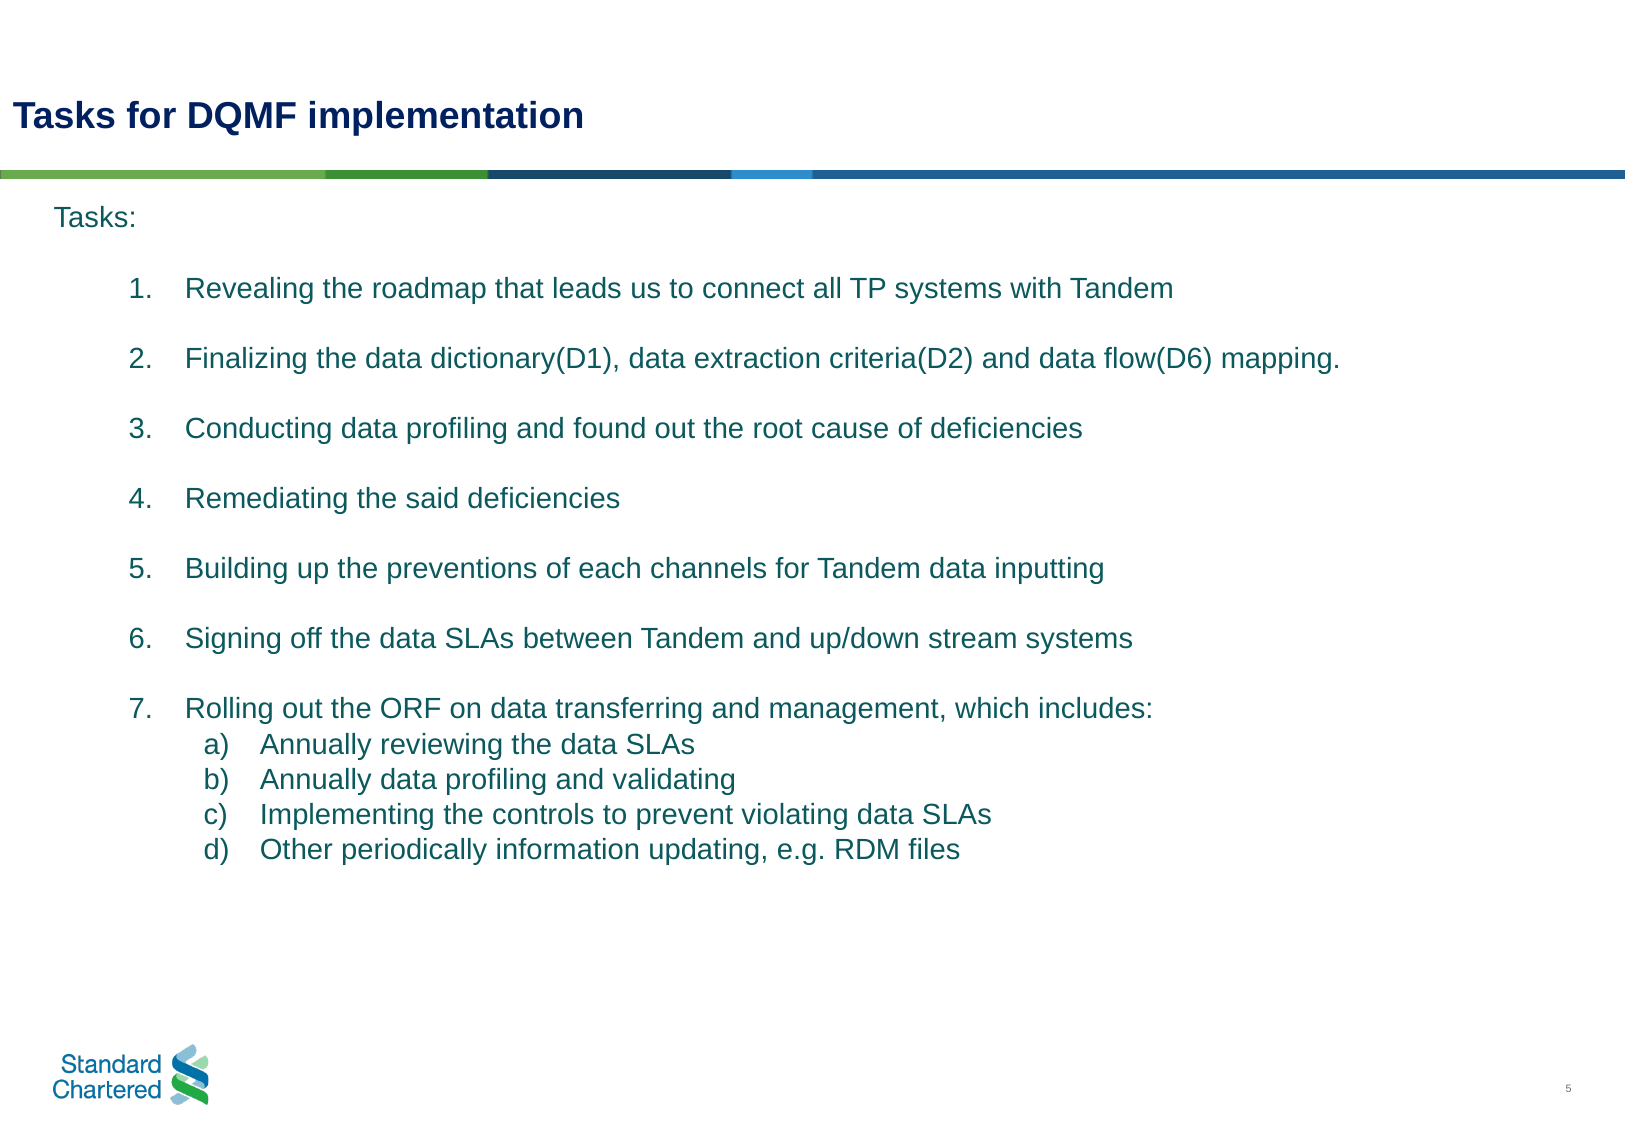

# Tasks for DQMF implementation
Tasks:

Revealing the roadmap that leads us to connect all TP systems with Tandem

Finalizing the data dictionary(D1), data extraction criteria(D2) and data flow(D6) mapping.

Conducting data profiling and found out the root cause of deficiencies

Remediating the said deficiencies

Building up the preventions of each channels for Tandem data inputting

Signing off the data SLAs between Tandem and up/down stream systems

Rolling out the ORF on data transferring and management, which includes:
Annually reviewing the data SLAs
Annually data profiling and validating
Implementing the controls to prevent violating data SLAs
Other periodically information updating, e.g. RDM files